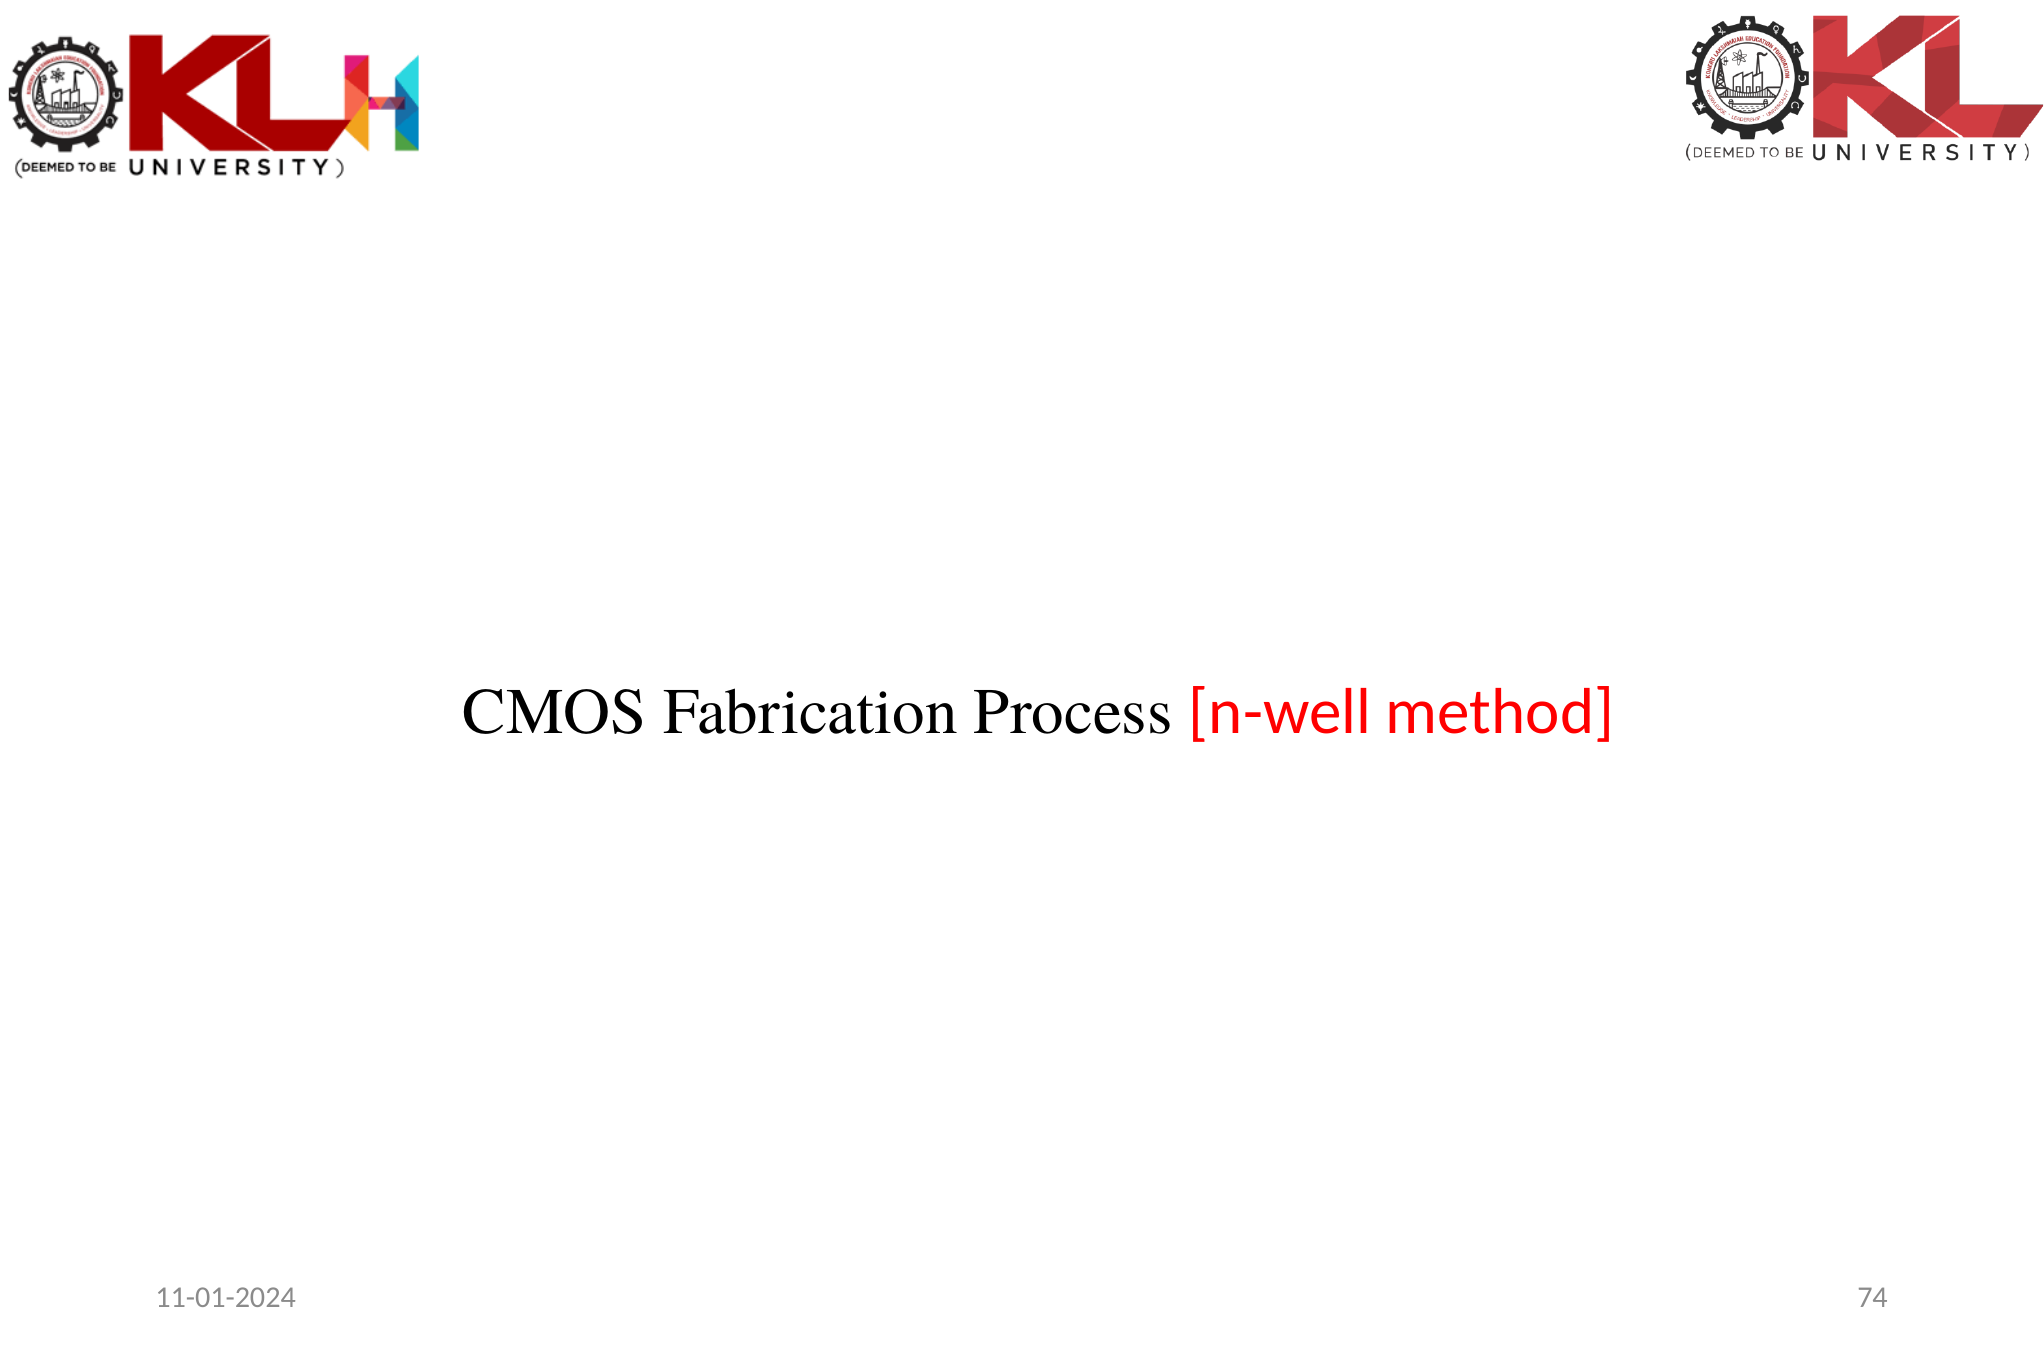

# CMOS Fabrication Process [n-well method]
11-01-2024
74